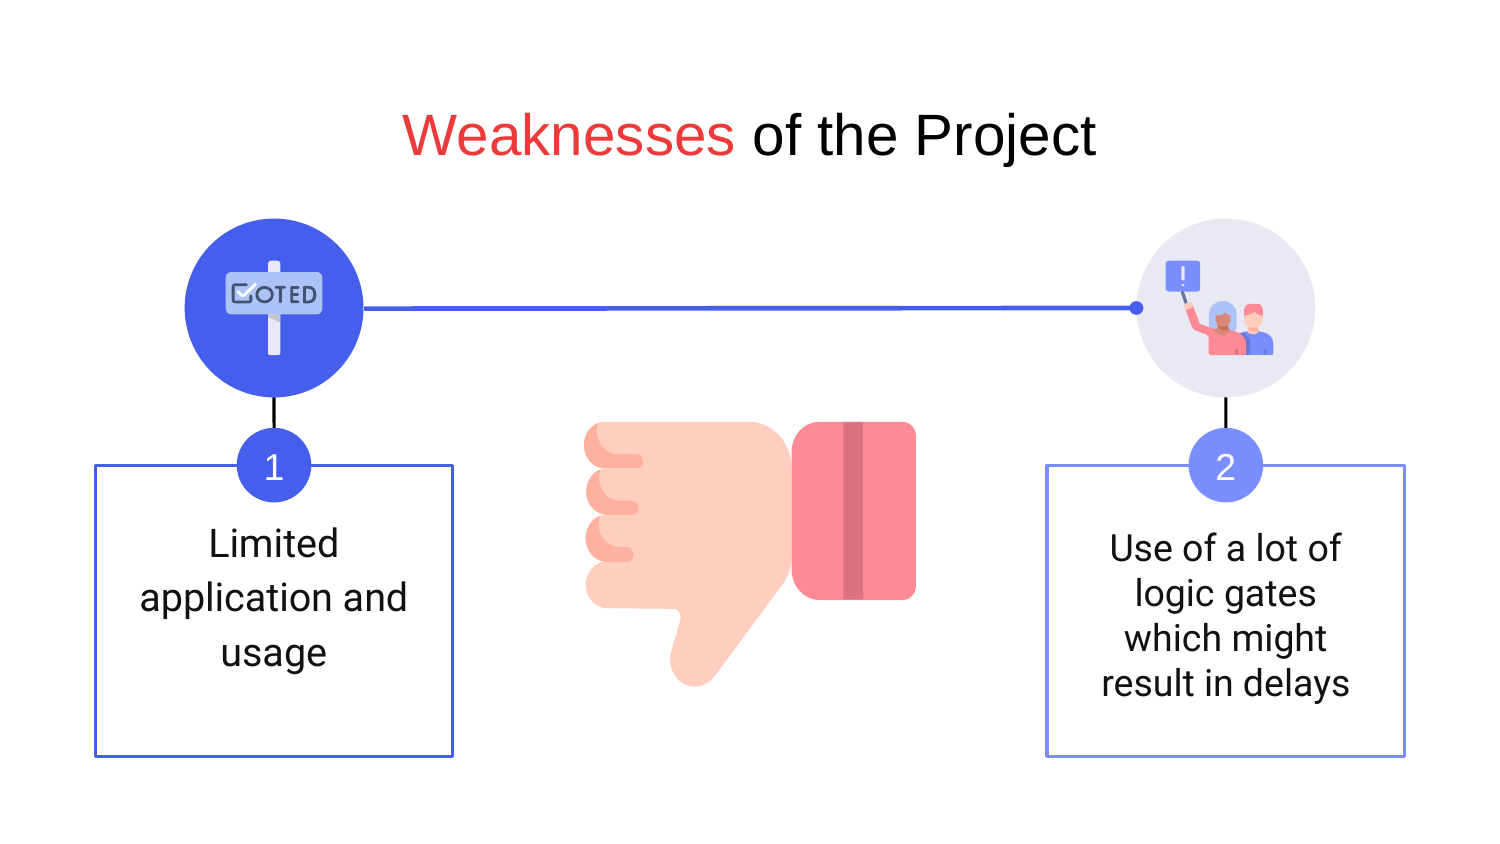

# Weaknesses of the Project

1

2

Limited application and usage

Use of a lot of logic gates which might result in delays